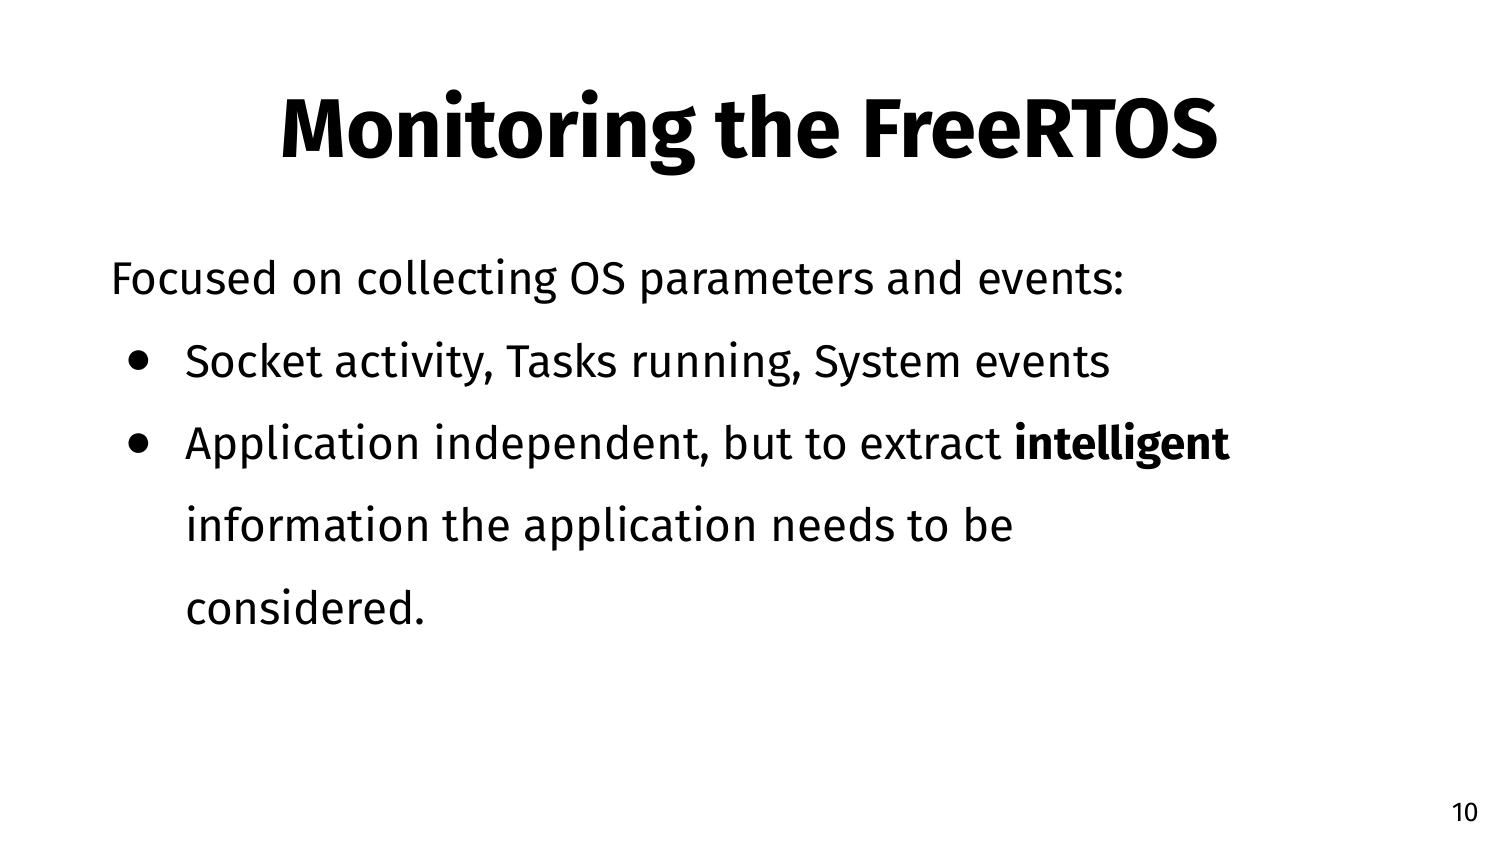

# Monitoring the FreeRTOS
Focused on collecting OS parameters and events:
Socket activity, Tasks running, System events
Application independent, but to extract intelligent information the application needs to be considered.
10